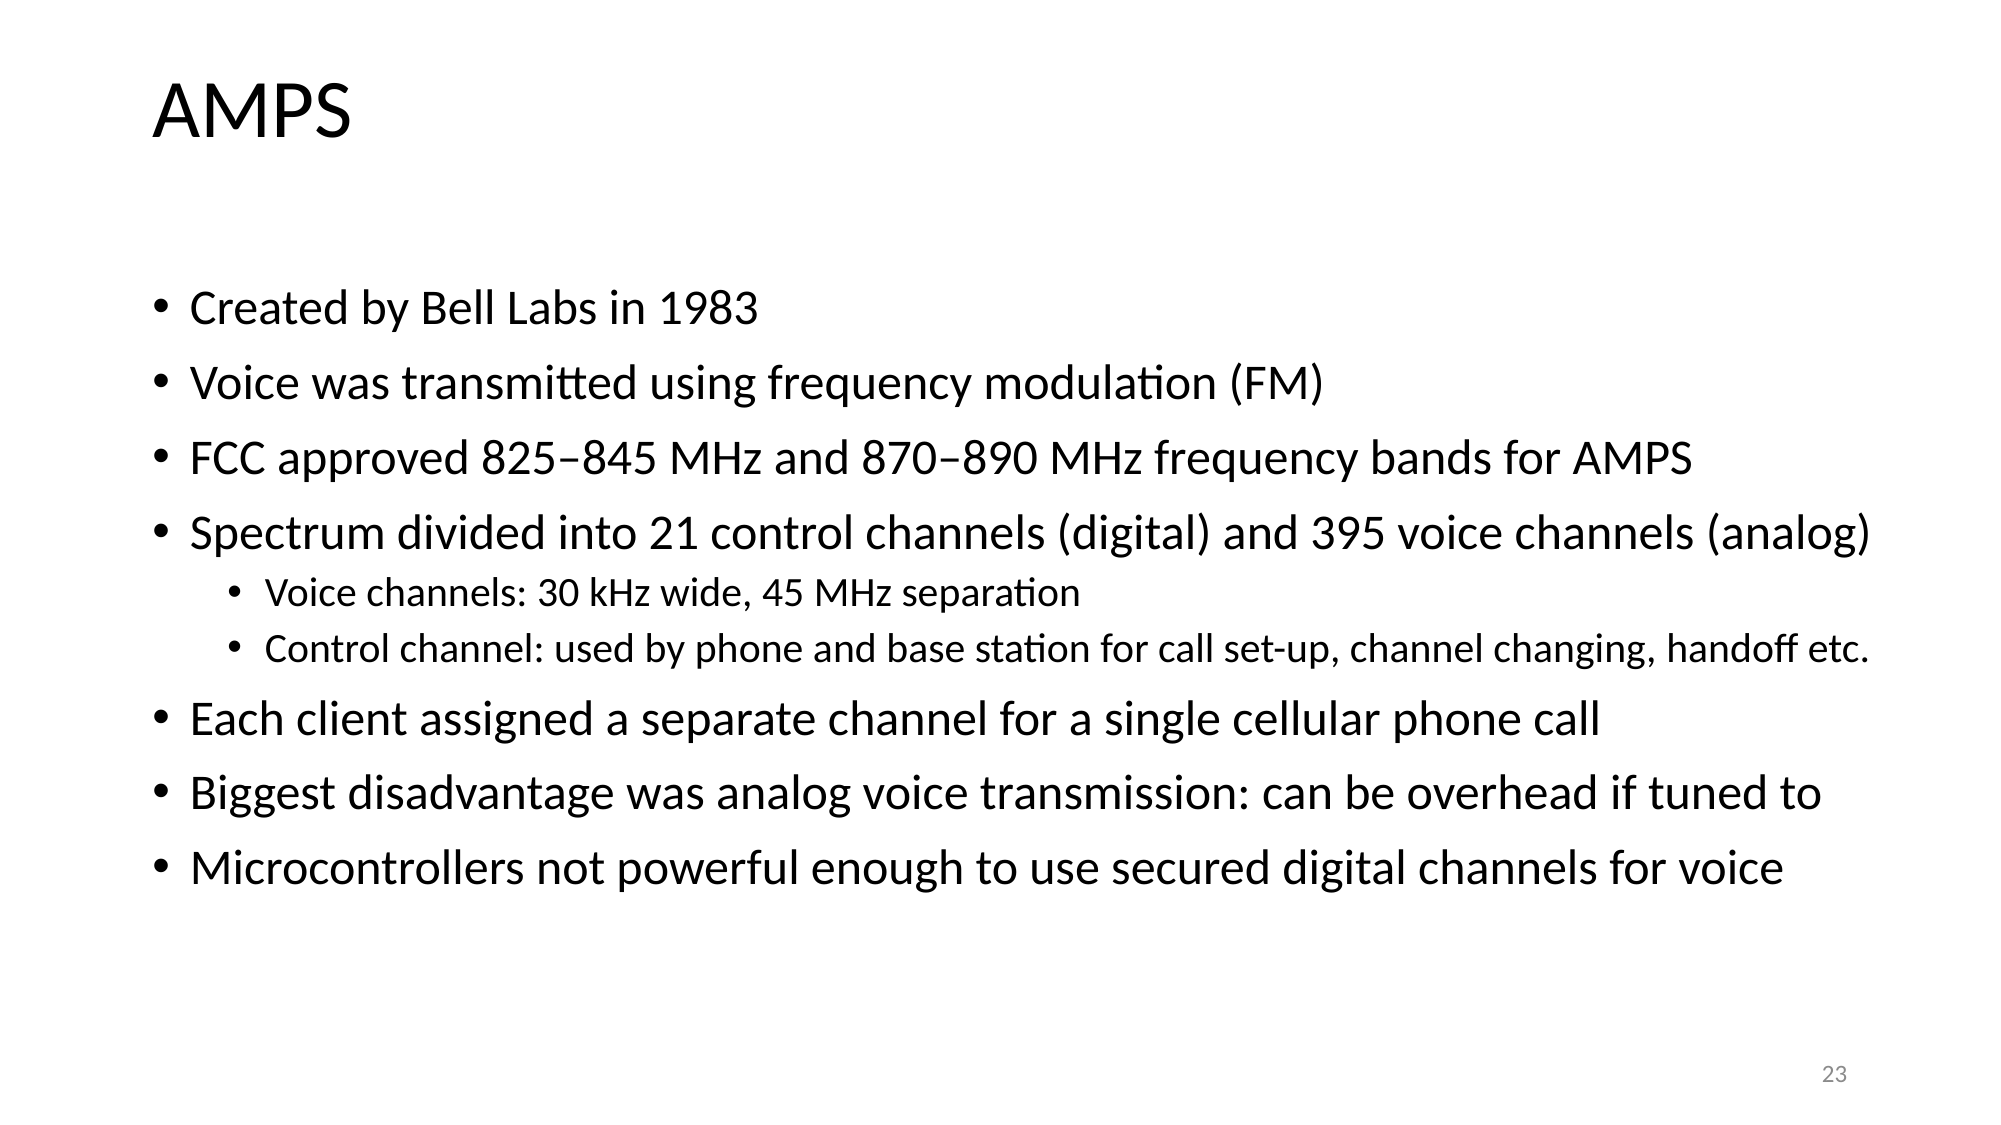

# AMPS
Created by Bell Labs in 1983
Voice was transmitted using frequency modulation (FM)
FCC approved 825–845 MHz and 870–890 MHz frequency bands for AMPS
Spectrum divided into 21 control channels (digital) and 395 voice channels (analog)
Voice channels: 30 kHz wide, 45 MHz separation
Control channel: used by phone and base station for call set-up, channel changing, handoff etc.
Each client assigned a separate channel for a single cellular phone call
Biggest disadvantage was analog voice transmission: can be overhead if tuned to
Microcontrollers not powerful enough to use secured digital channels for voice
23